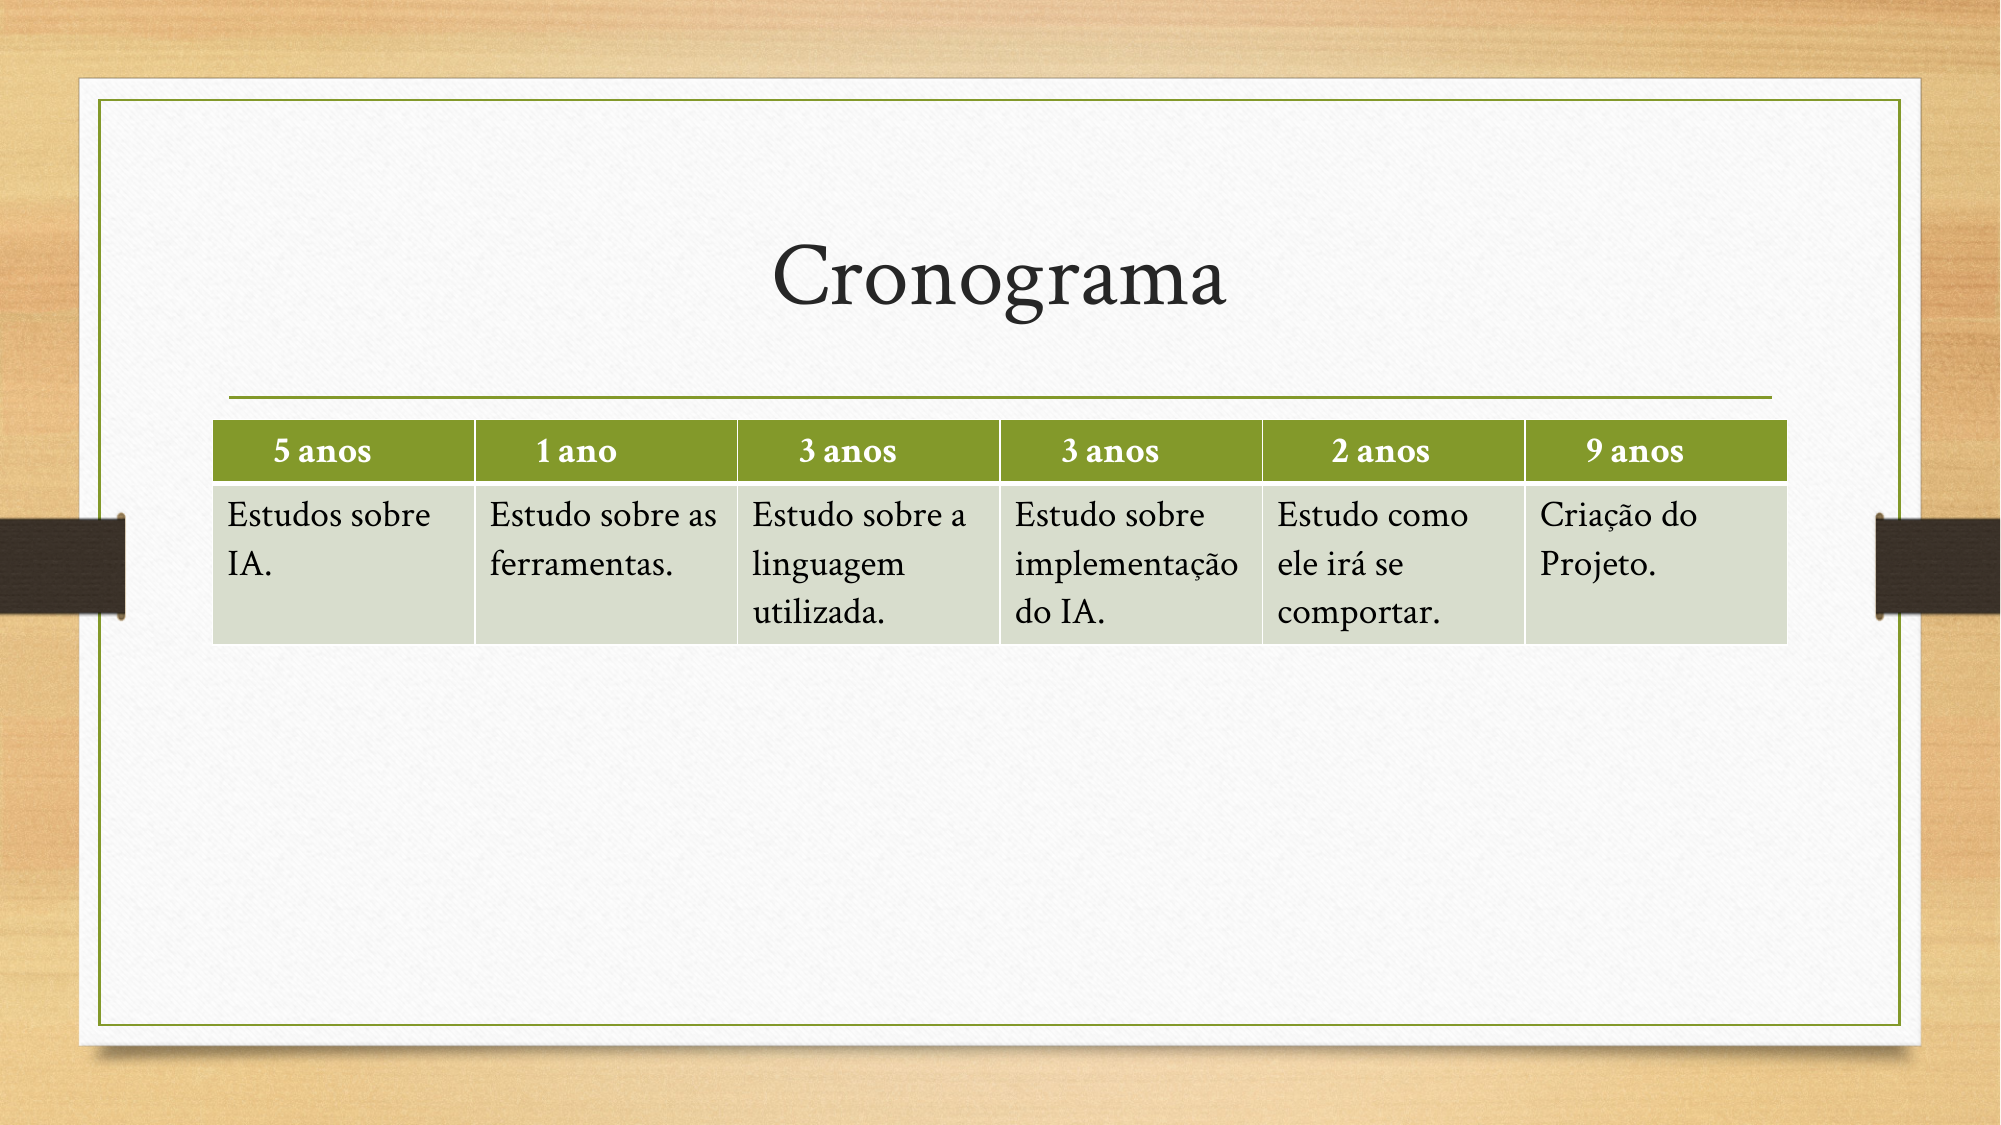

# Cronograma
| 5 anos | 1 ano | 3 anos | 3 anos | 2 anos | 9 anos |
| --- | --- | --- | --- | --- | --- |
| Estudos sobre IA. | Estudo sobre as ferramentas. | Estudo sobre a linguagem utilizada. | Estudo sobre implementação do IA. | Estudo como ele irá se comportar. | Criação do Projeto. |